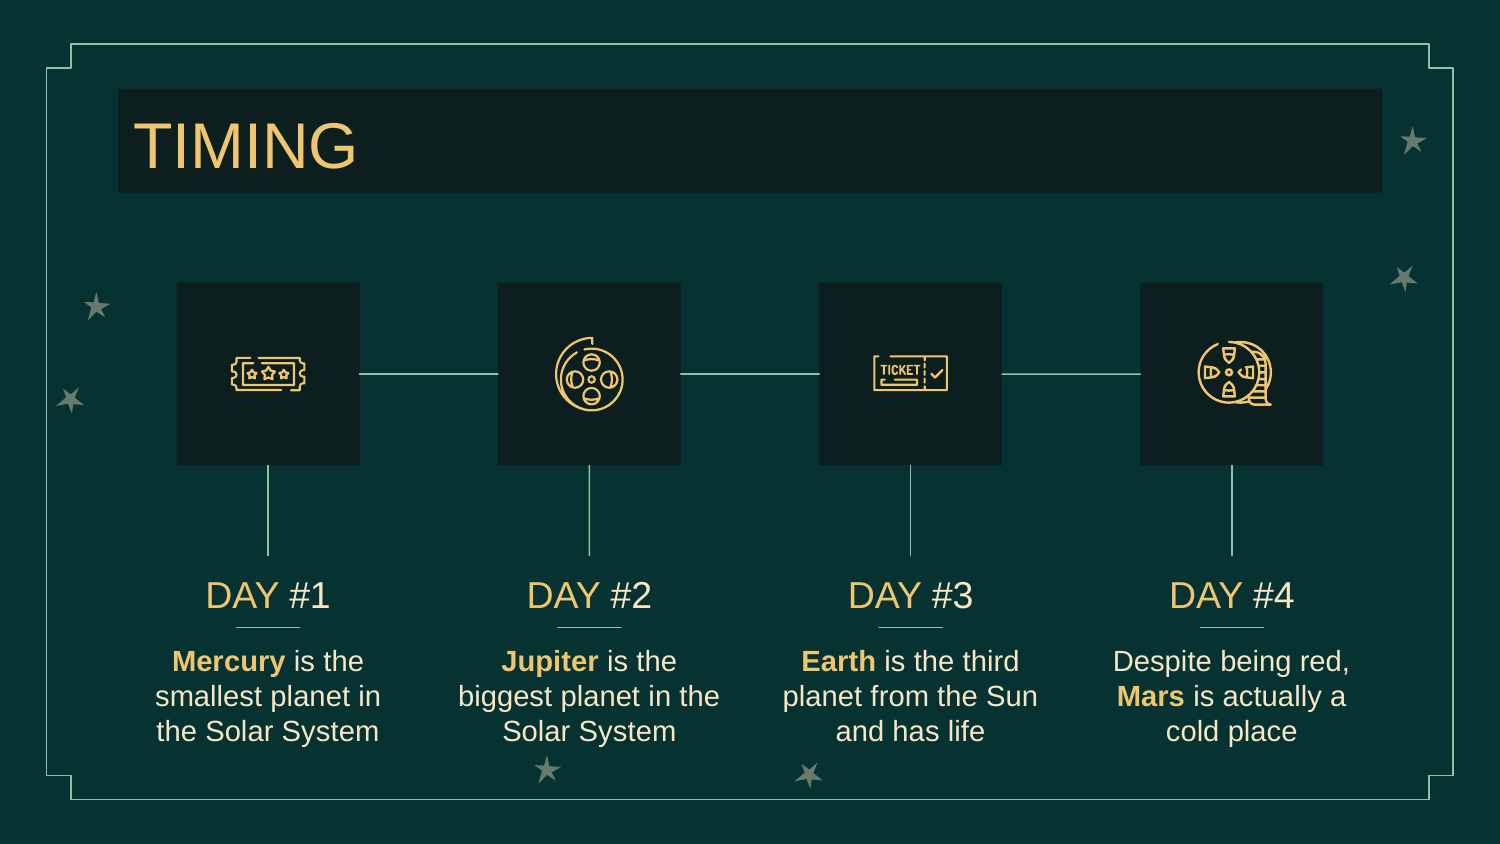

# TIMING

DAY #1
DAY #2
DAY #3
DAY #4
Mercury is the smallest planet in the Solar System
Jupiter is the biggest planet in the Solar System
Earth is the third planet from the Sun and has life
Despite being red, Mars is actually a cold place